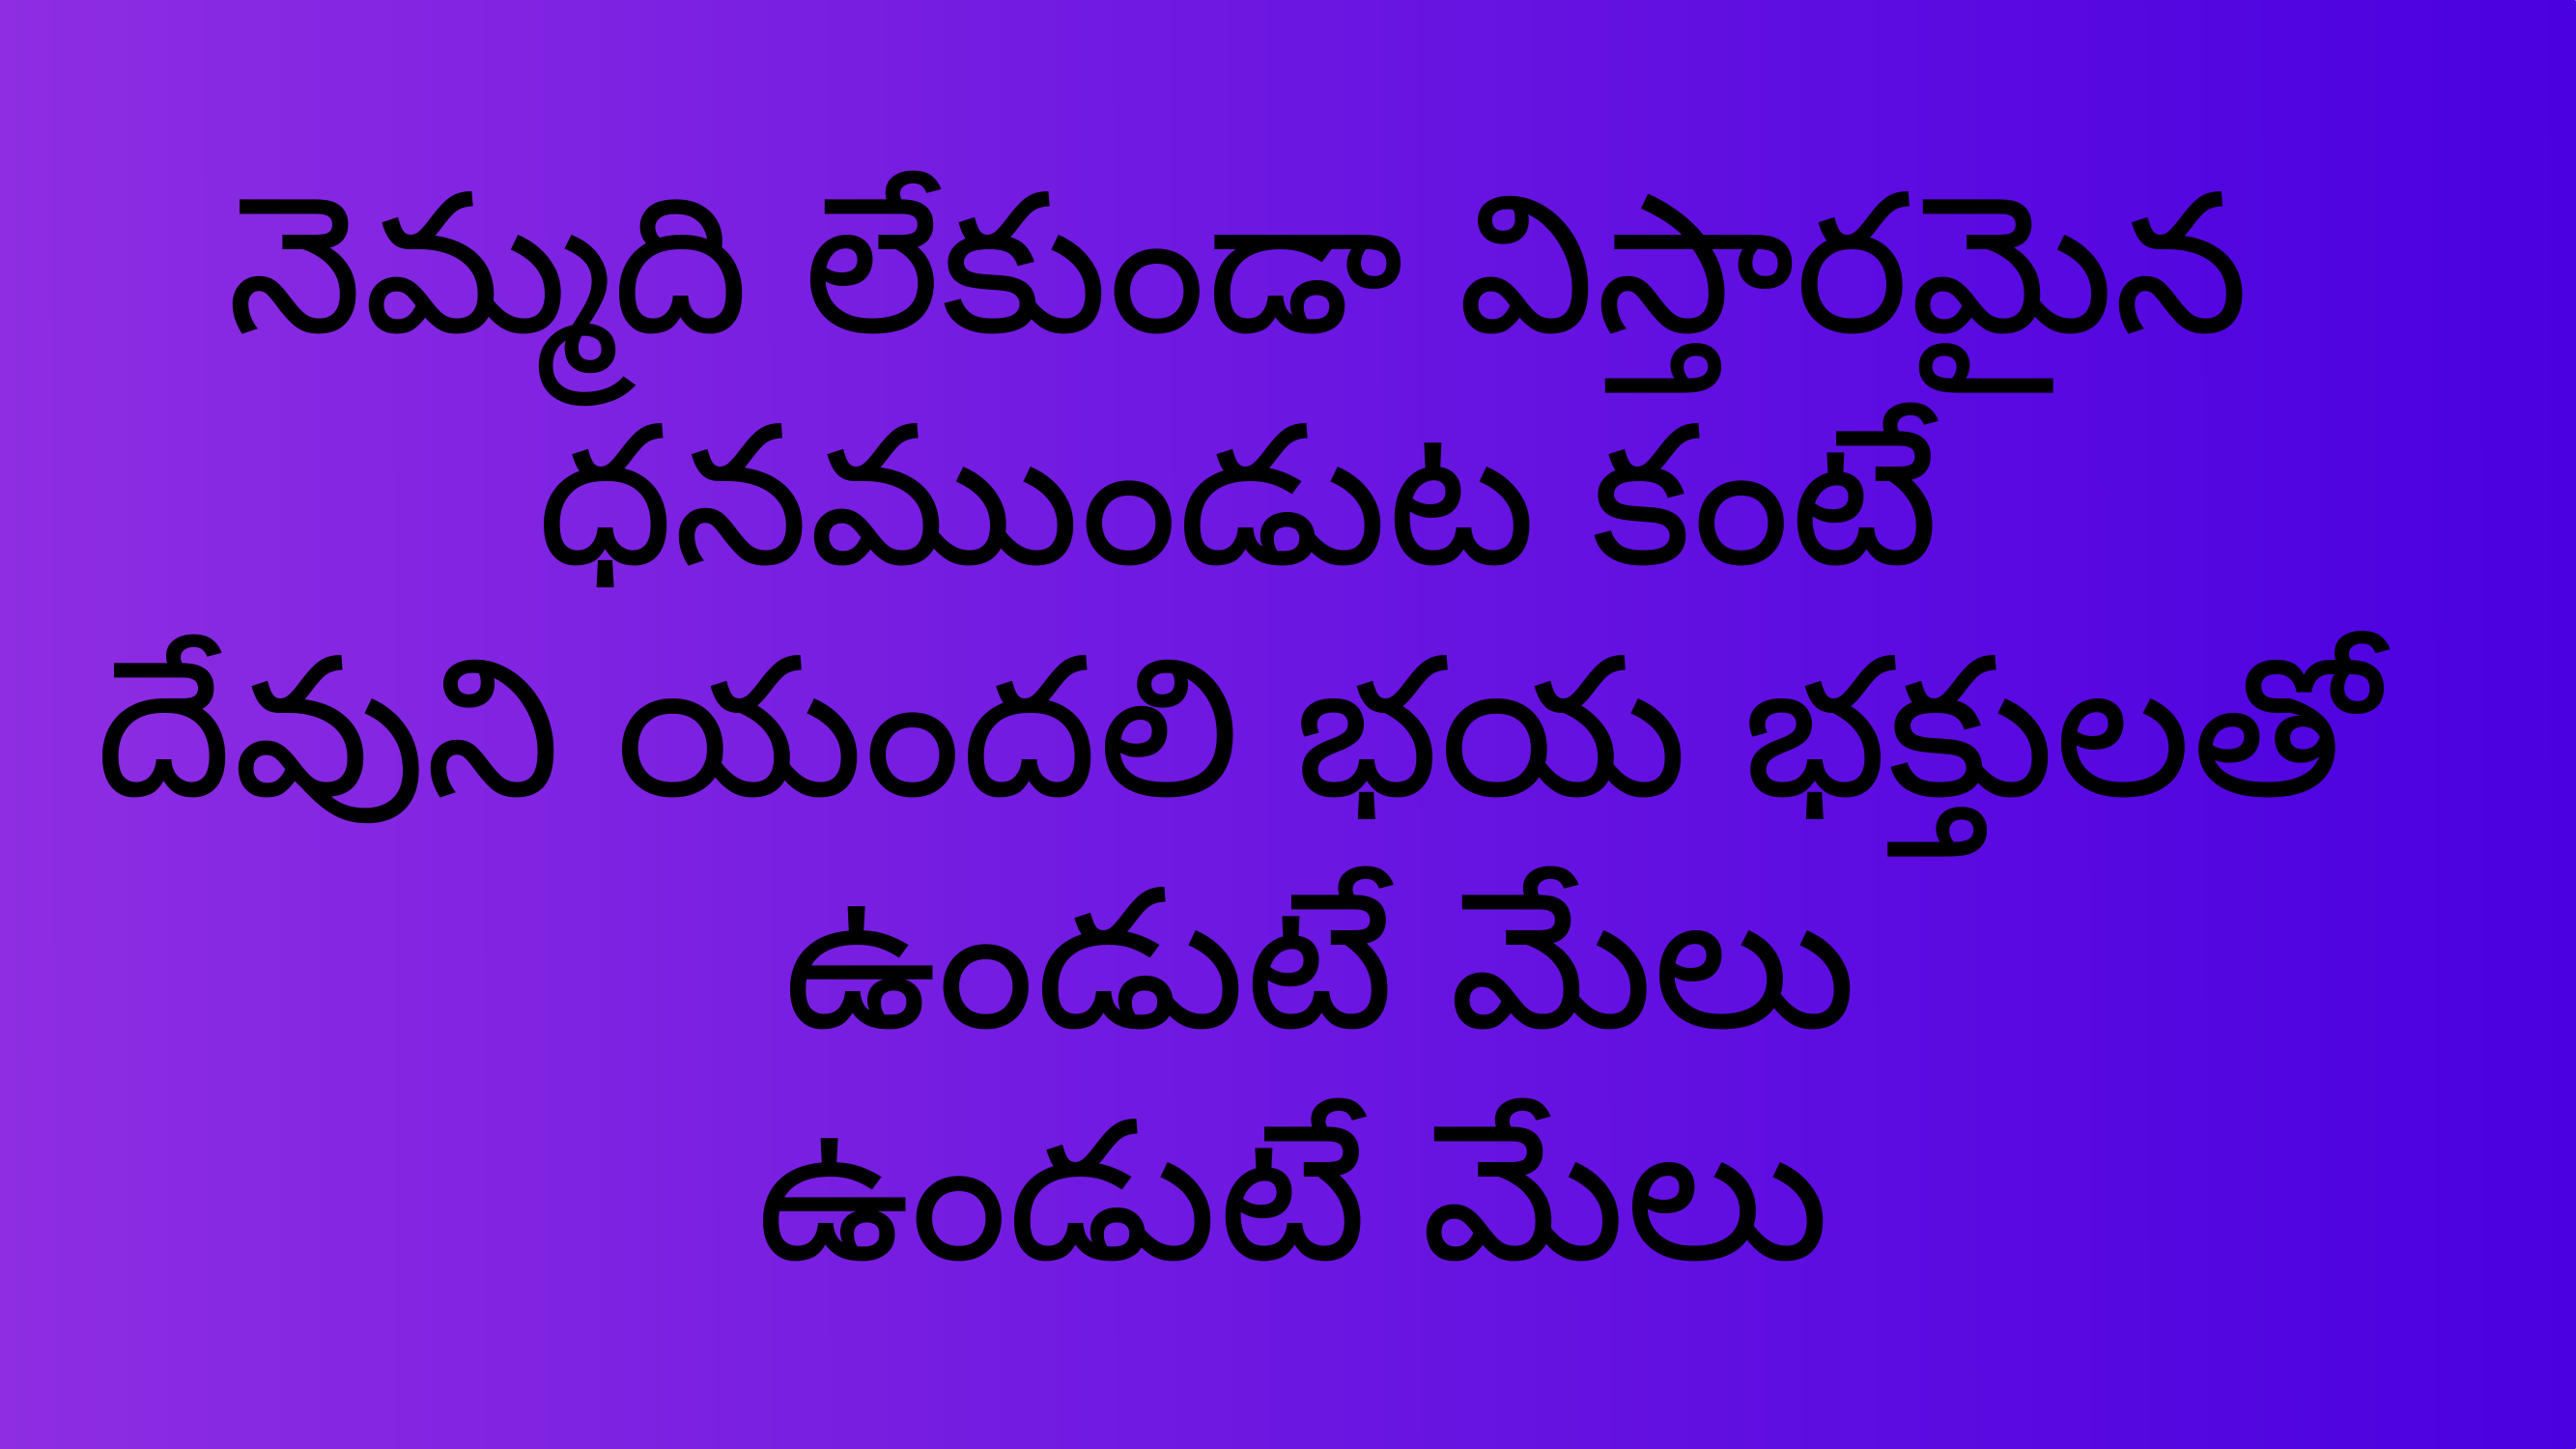

నెమ్మది లేకుండా విస్తారమైన ధనముండుట కంటే
దేవుని యందలి భయ భక్తులతో
   ఉండుటే మేలు
        ఉండుటే మేలు